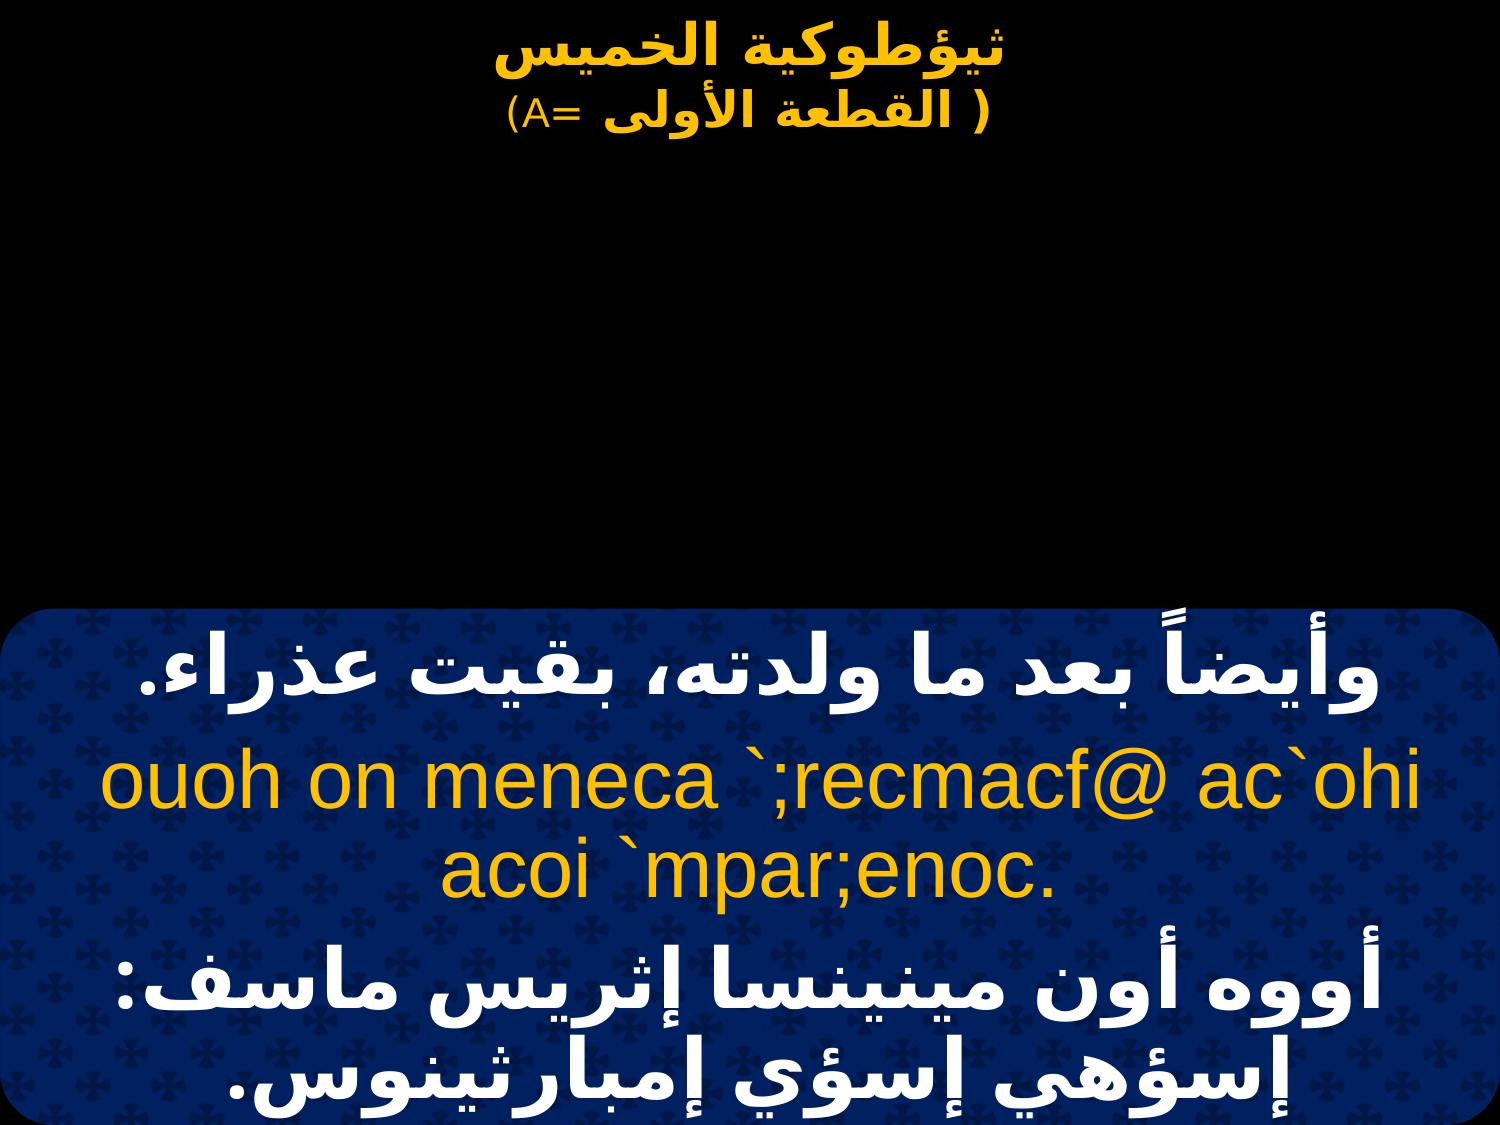

وأيضاً بعد ما ولدته، بقيت عذراء.
 ouoh on meneca `;recmacf@ ac`ohi acoi `mpar;enoc.
أووه أون مينينسا إثريس ماسف: إسؤهي إسؤي إمبارثينوس.